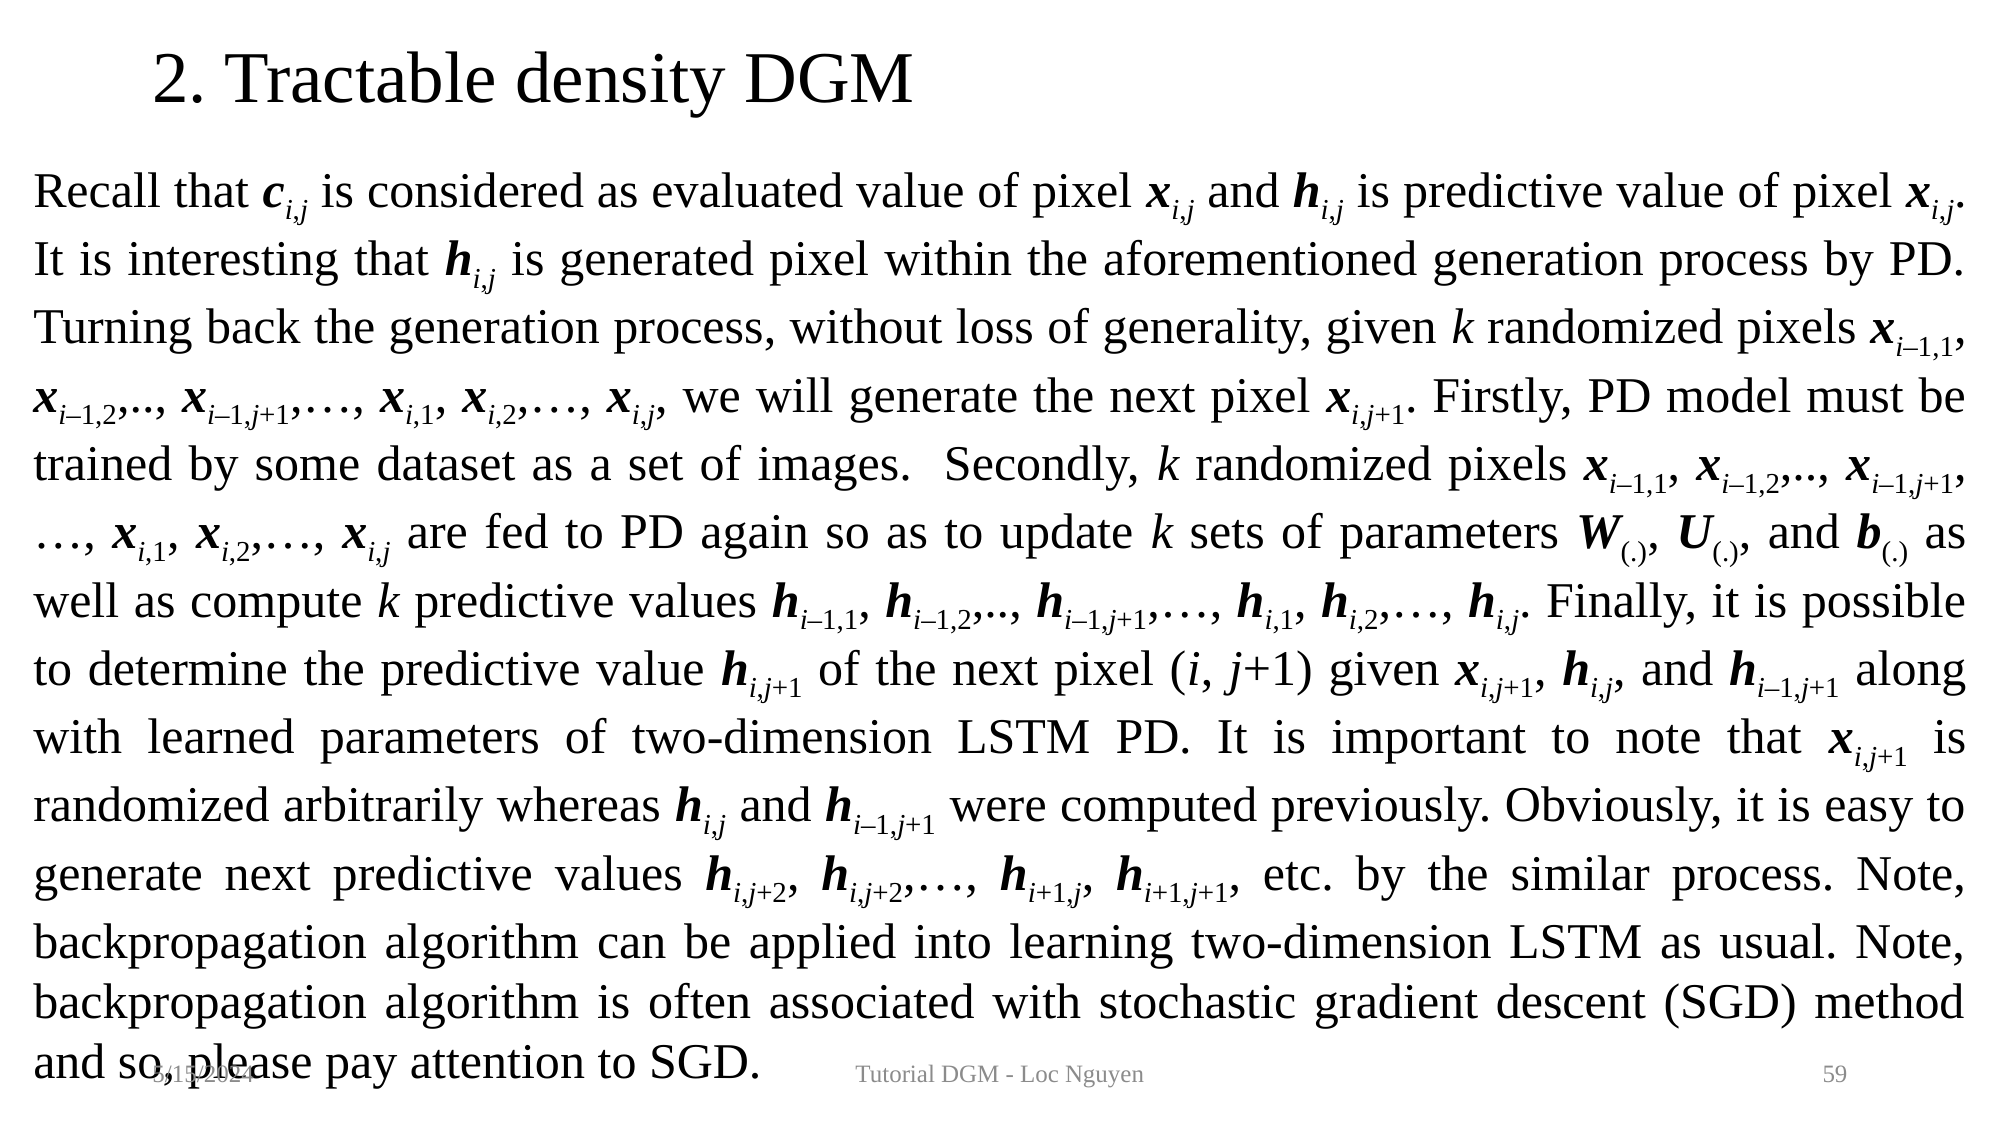

# 2. Tractable density DGM
Recall that ci,j is considered as evaluated value of pixel xi,j and hi,j is predictive value of pixel xi,j. It is interesting that hi,j is generated pixel within the aforementioned generation process by PD. Turning back the generation process, without loss of generality, given k randomized pixels xi–1,1, xi–1,2,.., xi–1,j+1,…, xi,1, xi,2,…, xi,j, we will generate the next pixel xi,j+1. Firstly, PD model must be trained by some dataset as a set of images.  Secondly, k randomized pixels xi–1,1, xi–1,2,.., xi–1,j+1,…, xi,1, xi,2,…, xi,j are fed to PD again so as to update k sets of parameters W(.), U(.), and b(.) as well as compute k predictive values hi–1,1, hi–1,2,.., hi–1,j+1,…, hi,1, hi,2,…, hi,j. Finally, it is possible to determine the predictive value hi,j+1 of the next pixel (i, j+1) given xi,j+1, hi,j, and hi–1,j+1 along with learned parameters of two-dimension LSTM PD. It is important to note that xi,j+1 is randomized arbitrarily whereas hi,j and hi–1,j+1 were computed previously. Obviously, it is easy to generate next predictive values hi,j+2, hi,j+2,…, hi+1,j, hi+1,j+1, etc. by the similar process. Note, backpropagation algorithm can be applied into learning two-dimension LSTM as usual. Note, backpropagation algorithm is often associated with stochastic gradient descent (SGD) method and so, please pay attention to SGD.
5/15/2024
Tutorial DGM - Loc Nguyen
59